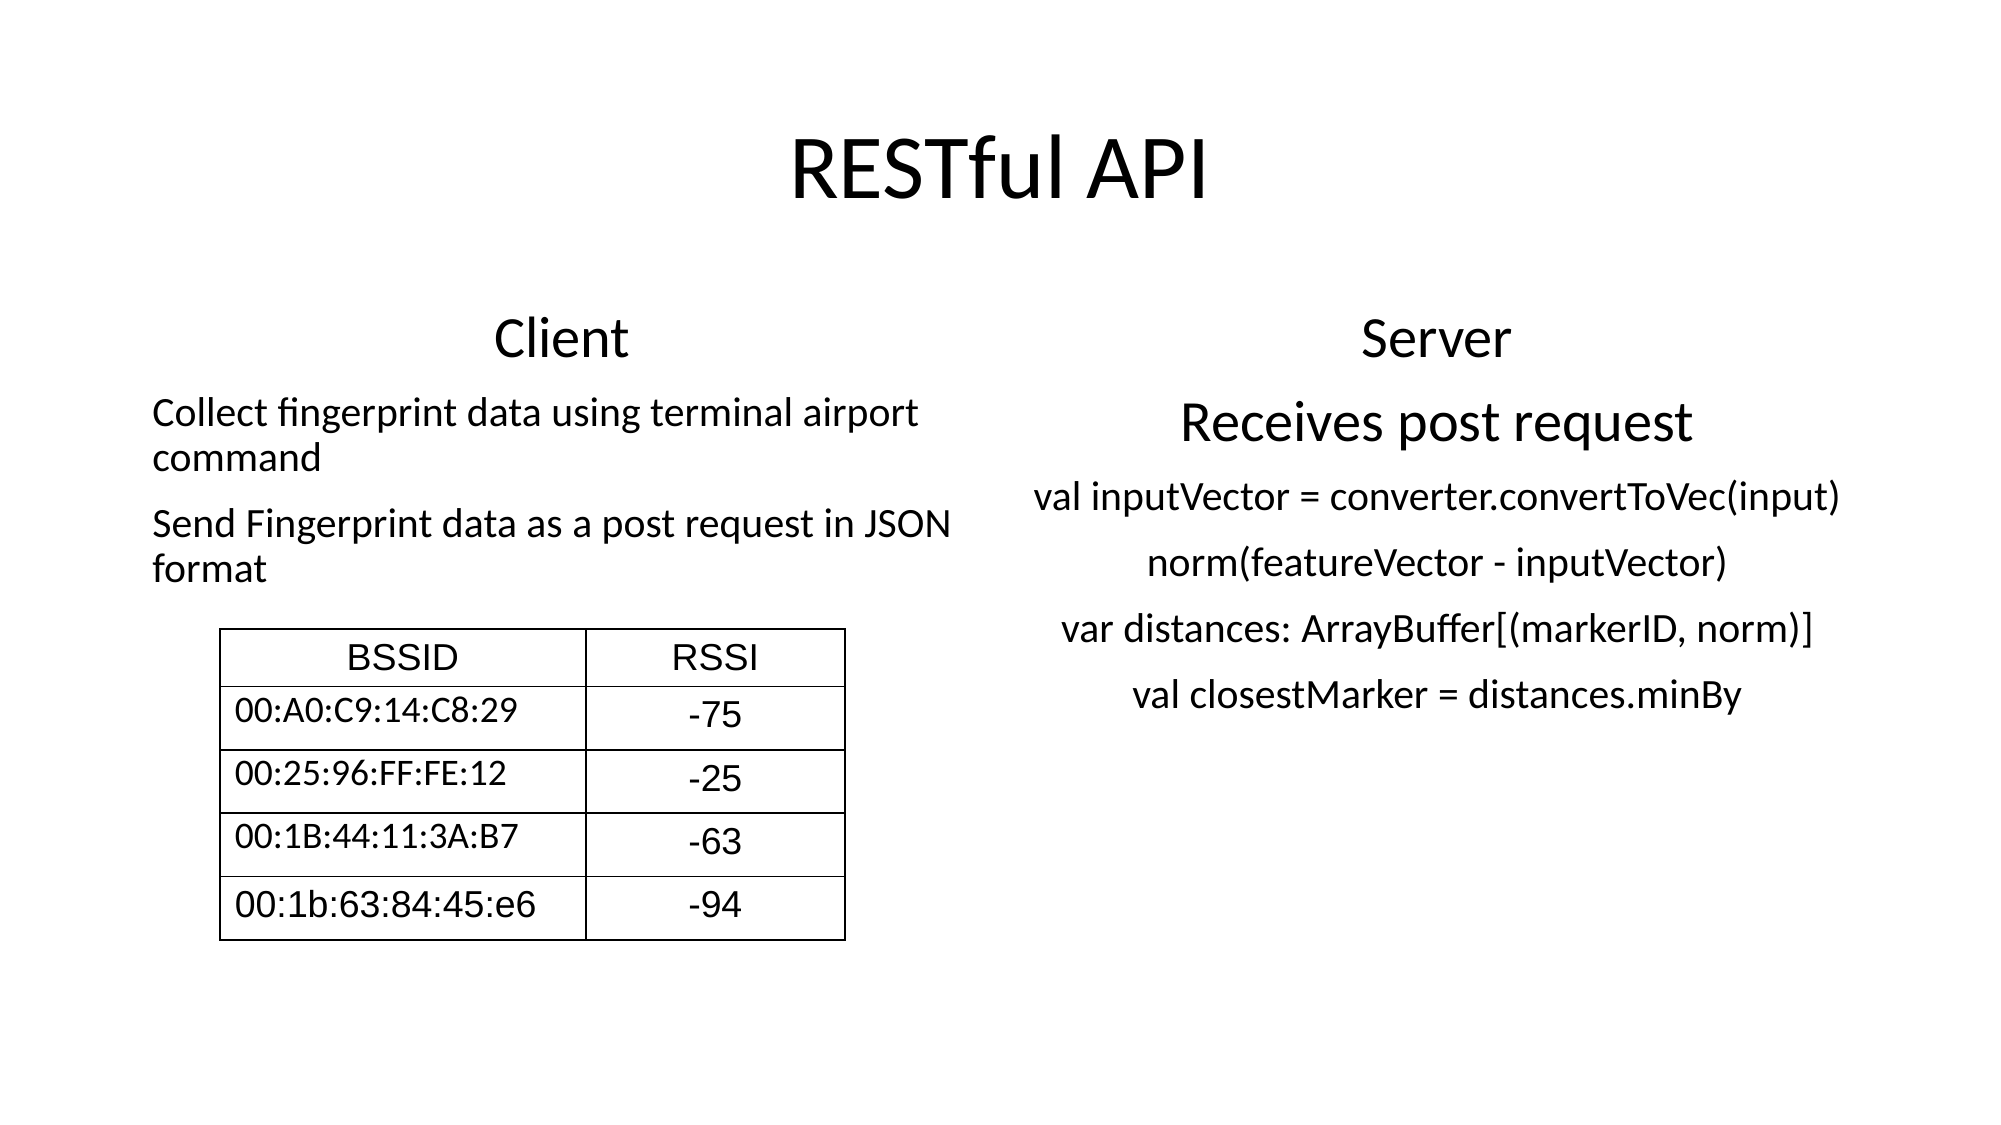

# RESTful API
Client
Collect fingerprint data using terminal airport command
Send Fingerprint data as a post request in JSON format

Server
Receives post request
val inputVector = converter.convertToVec(input)
norm(featureVector - inputVector)
var distances: ArrayBuffer[(markerID, norm)]
val closestMarker = distances.minBy

| BSSID | RSSI |
| --- | --- |
| 00:A0:C9:14:C8:29 | -75 |
| 00:25:96:FF:FE:12 | -25 |
| 00:1B:44:11:3A:B7 | -63 |
| 00:1b:63:84:45:e6 | -94 |